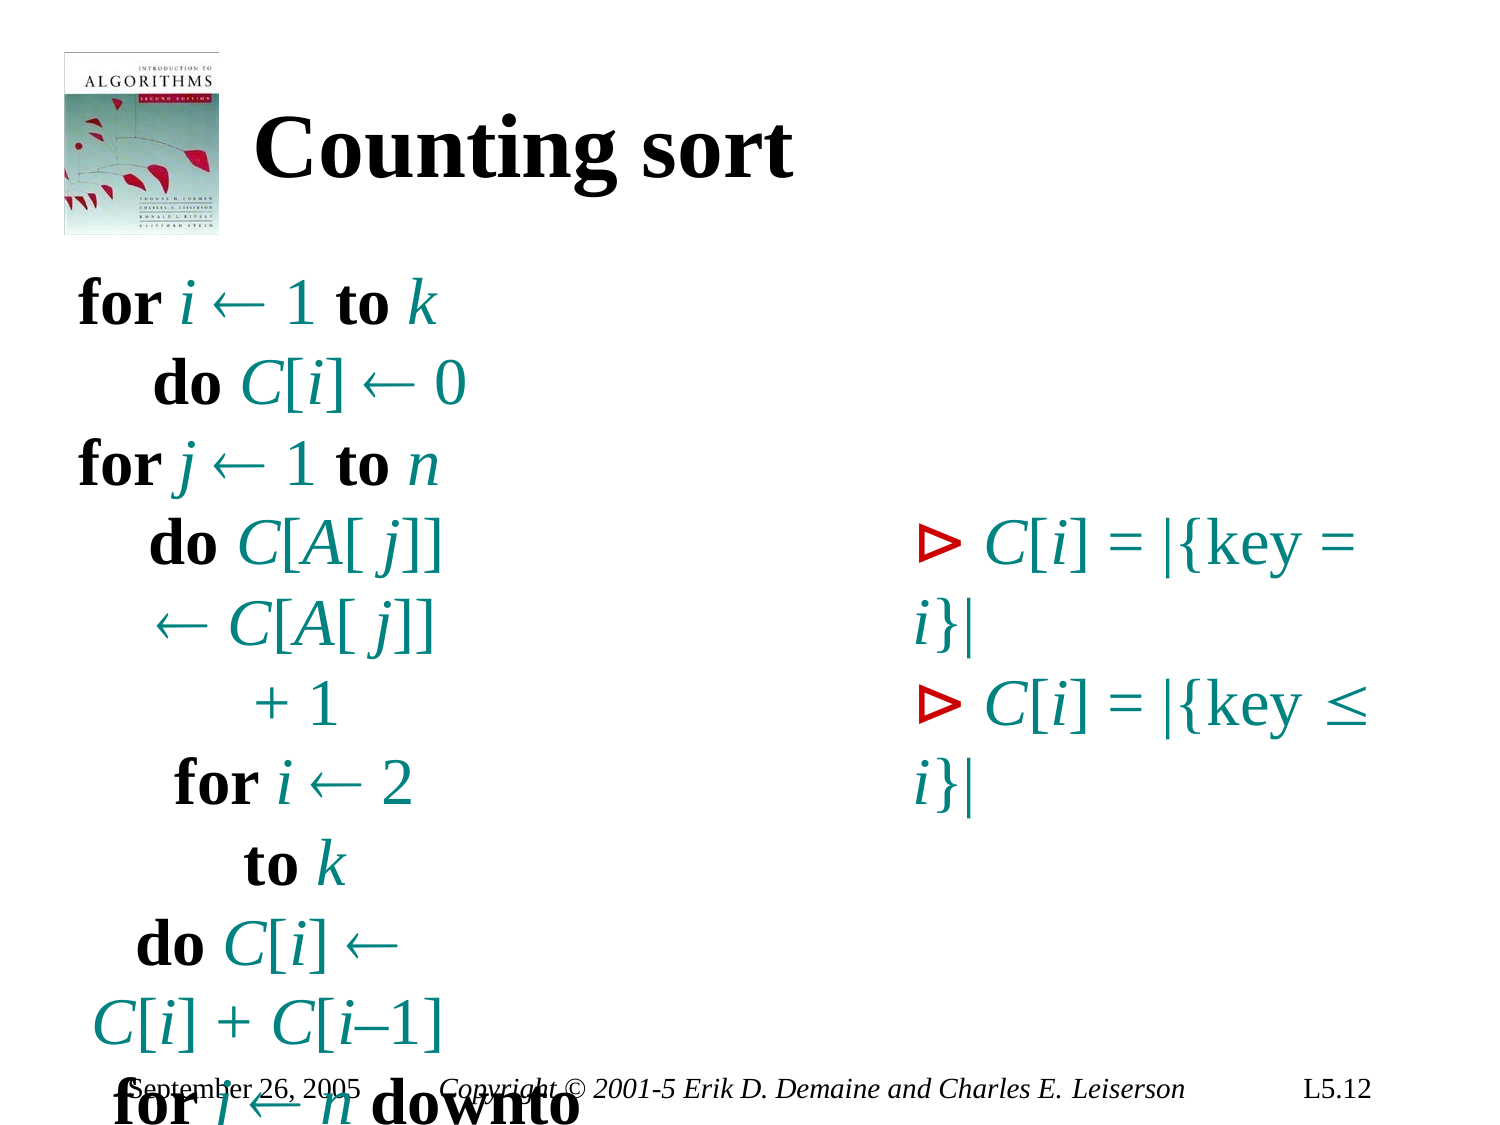

# Counting sort
for i ← 1 to k
do C[i] ← 0
for j ← 1 to n
do C[A[ j]] ← C[A[ j]] + 1
for i ← 2 to k
do C[i] ← C[i] + C[i–1]
for j ← n downto 1
do B[C[A[ j]]] ← A[ j]
C[A[ j]] ← C[A[ j]] – 1
⊳ C[i] = |{key = i}|
⊳ C[i] = |{key ≤ i}|
September 26, 2005
Copyright © 2001-5 Erik D. Demaine and Charles E. Leiserson
L5.12